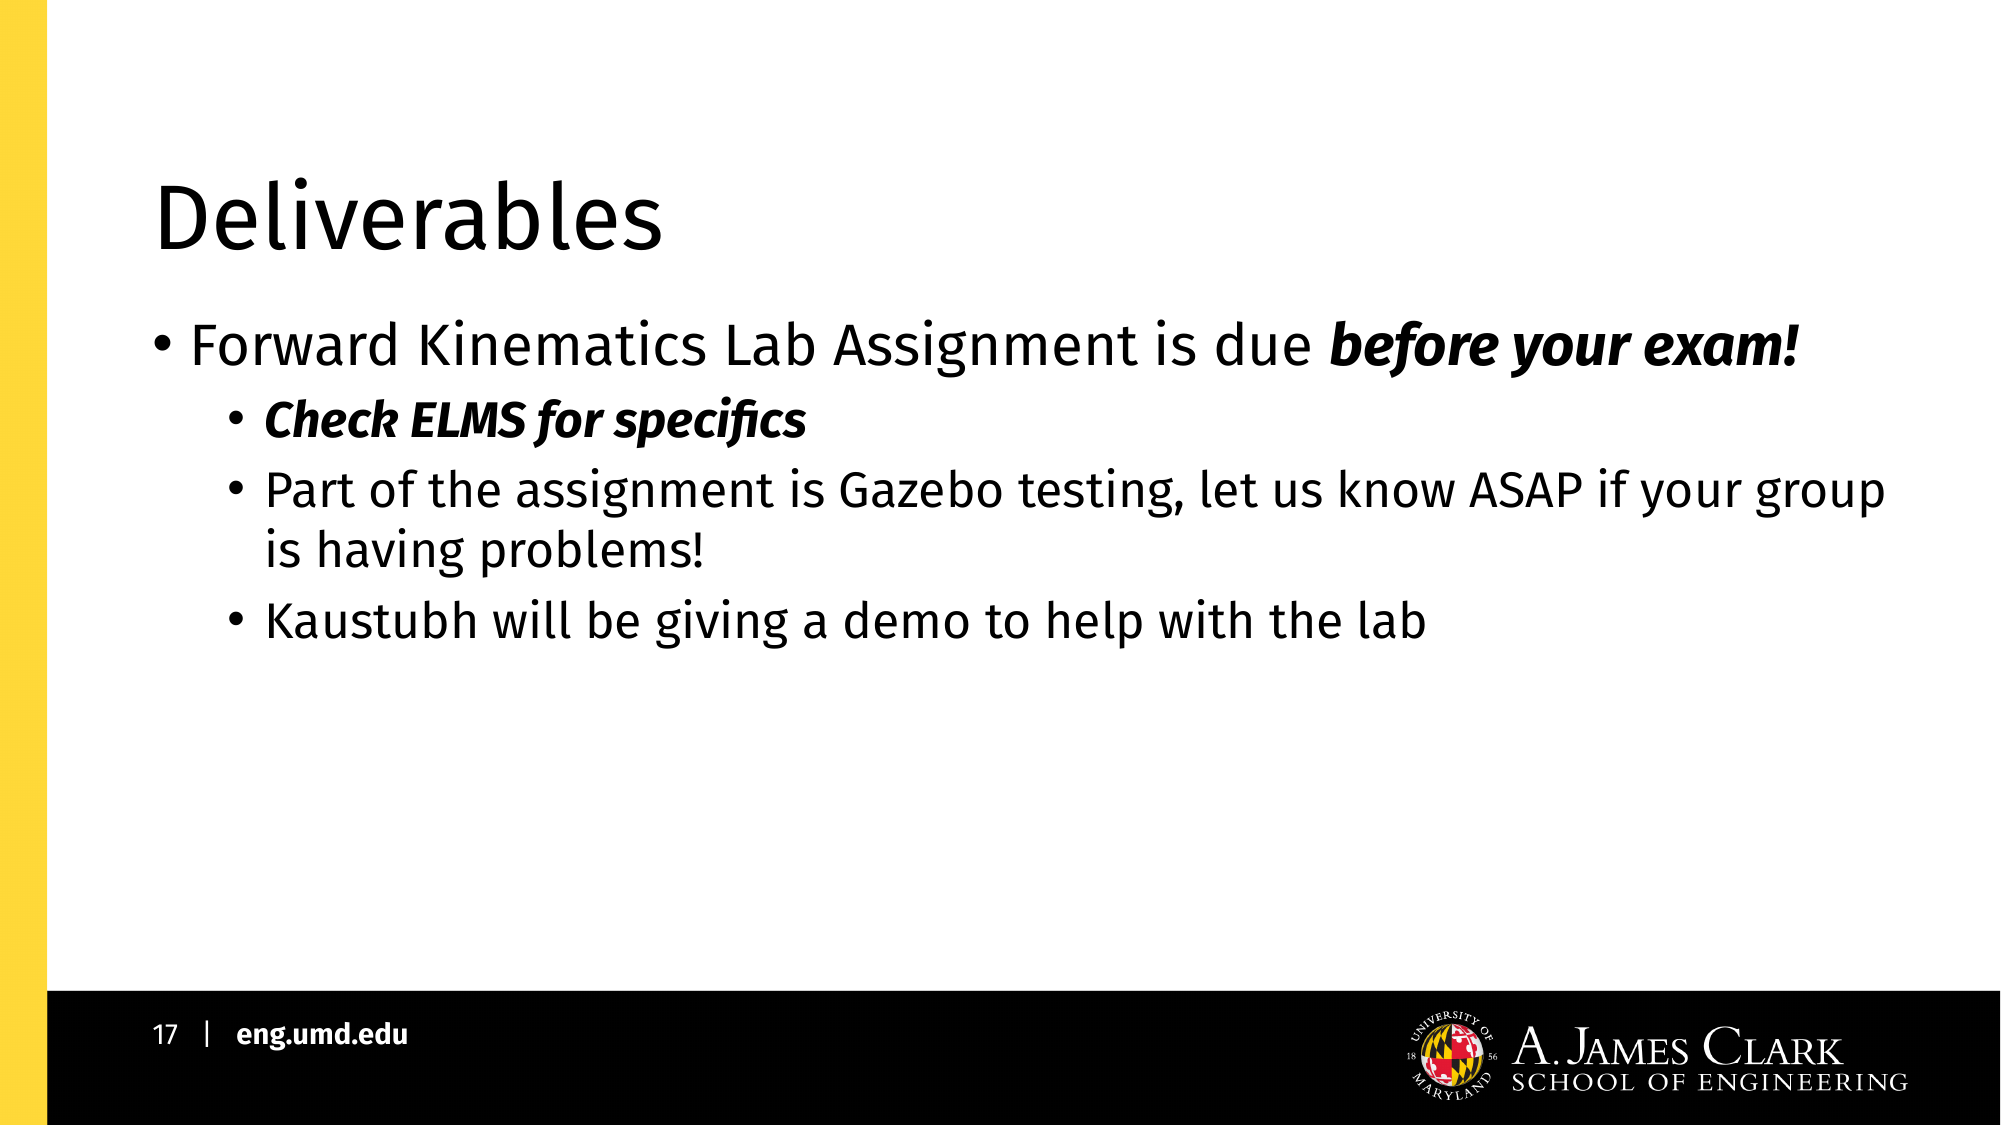

# Deliverables
Forward Kinematics Lab Assignment is due before your exam!
Check ELMS for specifics
Part of the assignment is Gazebo testing, let us know ASAP if your group is having problems!
Kaustubh will be giving a demo to help with the lab
17   |   eng.umd.edu